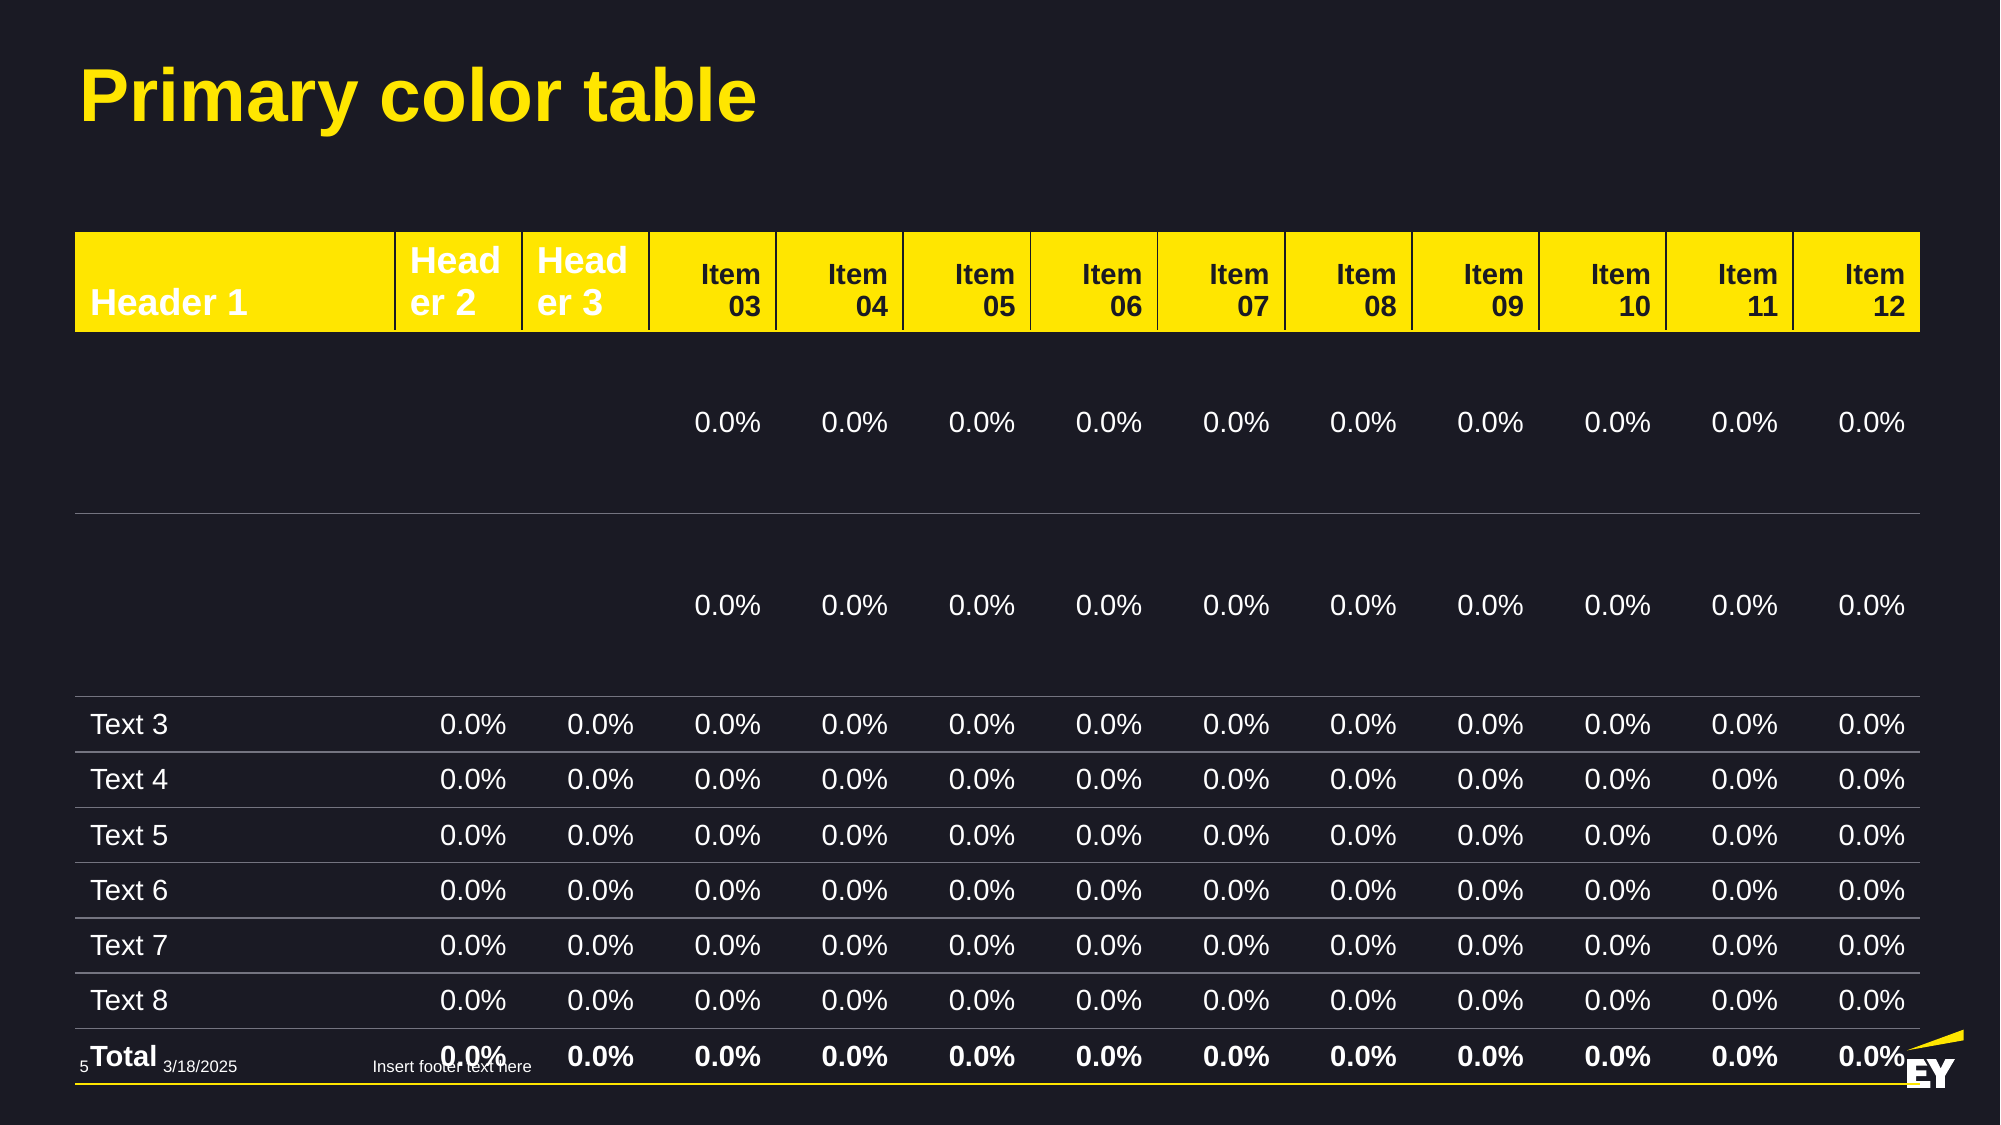

# Primary color table
| Header 1 | Header 2 | Header 3 | Item 03 | Item 04 | Item 05 | Item 06 | Item 07 | Item 08 | Item 09 | Item 10 | Item 11 | Item 12 |
| --- | --- | --- | --- | --- | --- | --- | --- | --- | --- | --- | --- | --- |
| Row 1 Data 1 | Row 1 Data 2 | Row 1 Data 3 | 0.0% | 0.0% | 0.0% | 0.0% | 0.0% | 0.0% | 0.0% | 0.0% | 0.0% | 0.0% |
| Row 2 Data 1 | Row 2 Data 2 | Row 2 Data 3 | 0.0% | 0.0% | 0.0% | 0.0% | 0.0% | 0.0% | 0.0% | 0.0% | 0.0% | 0.0% |
| Text 3 | 0.0% | 0.0% | 0.0% | 0.0% | 0.0% | 0.0% | 0.0% | 0.0% | 0.0% | 0.0% | 0.0% | 0.0% |
| Text 4 | 0.0% | 0.0% | 0.0% | 0.0% | 0.0% | 0.0% | 0.0% | 0.0% | 0.0% | 0.0% | 0.0% | 0.0% |
| Text 5 | 0.0% | 0.0% | 0.0% | 0.0% | 0.0% | 0.0% | 0.0% | 0.0% | 0.0% | 0.0% | 0.0% | 0.0% |
| Text 6 | 0.0% | 0.0% | 0.0% | 0.0% | 0.0% | 0.0% | 0.0% | 0.0% | 0.0% | 0.0% | 0.0% | 0.0% |
| Text 7 | 0.0% | 0.0% | 0.0% | 0.0% | 0.0% | 0.0% | 0.0% | 0.0% | 0.0% | 0.0% | 0.0% | 0.0% |
| Text 8 | 0.0% | 0.0% | 0.0% | 0.0% | 0.0% | 0.0% | 0.0% | 0.0% | 0.0% | 0.0% | 0.0% | 0.0% |
| Total | 0.0% | 0.0% | 0.0% | 0.0% | 0.0% | 0.0% | 0.0% | 0.0% | 0.0% | 0.0% | 0.0% | 0.0% |
5
3/18/2025
Insert footer text here